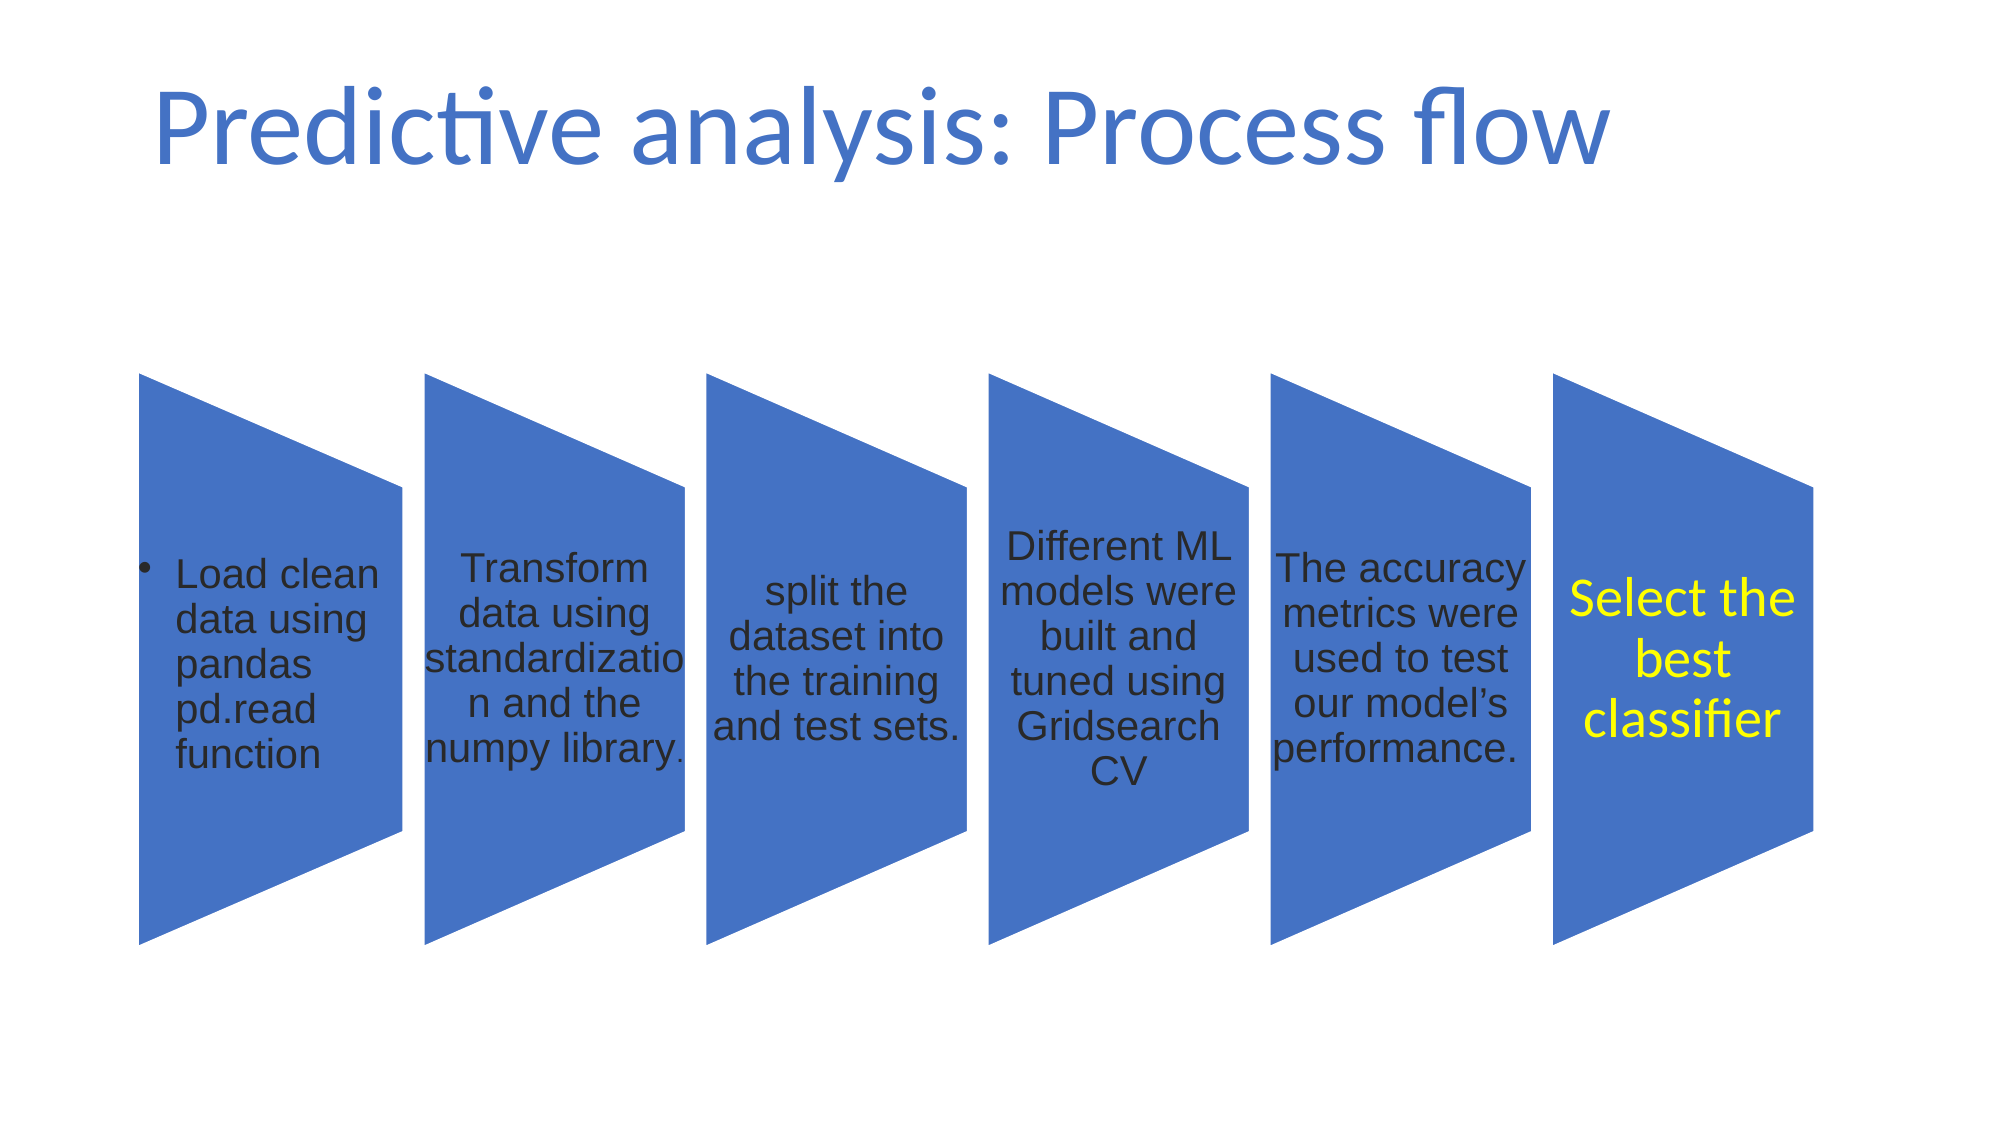

# Predictive analysis: Process flow

Load clean data using pandas pd.read function
Transform data using standardization and the numpy library.
split the dataset into the training and test sets.
Different ML models were built and tuned using Gridsearch CV
The accuracy metrics were used to test our model’s performance.
Select the best classifier